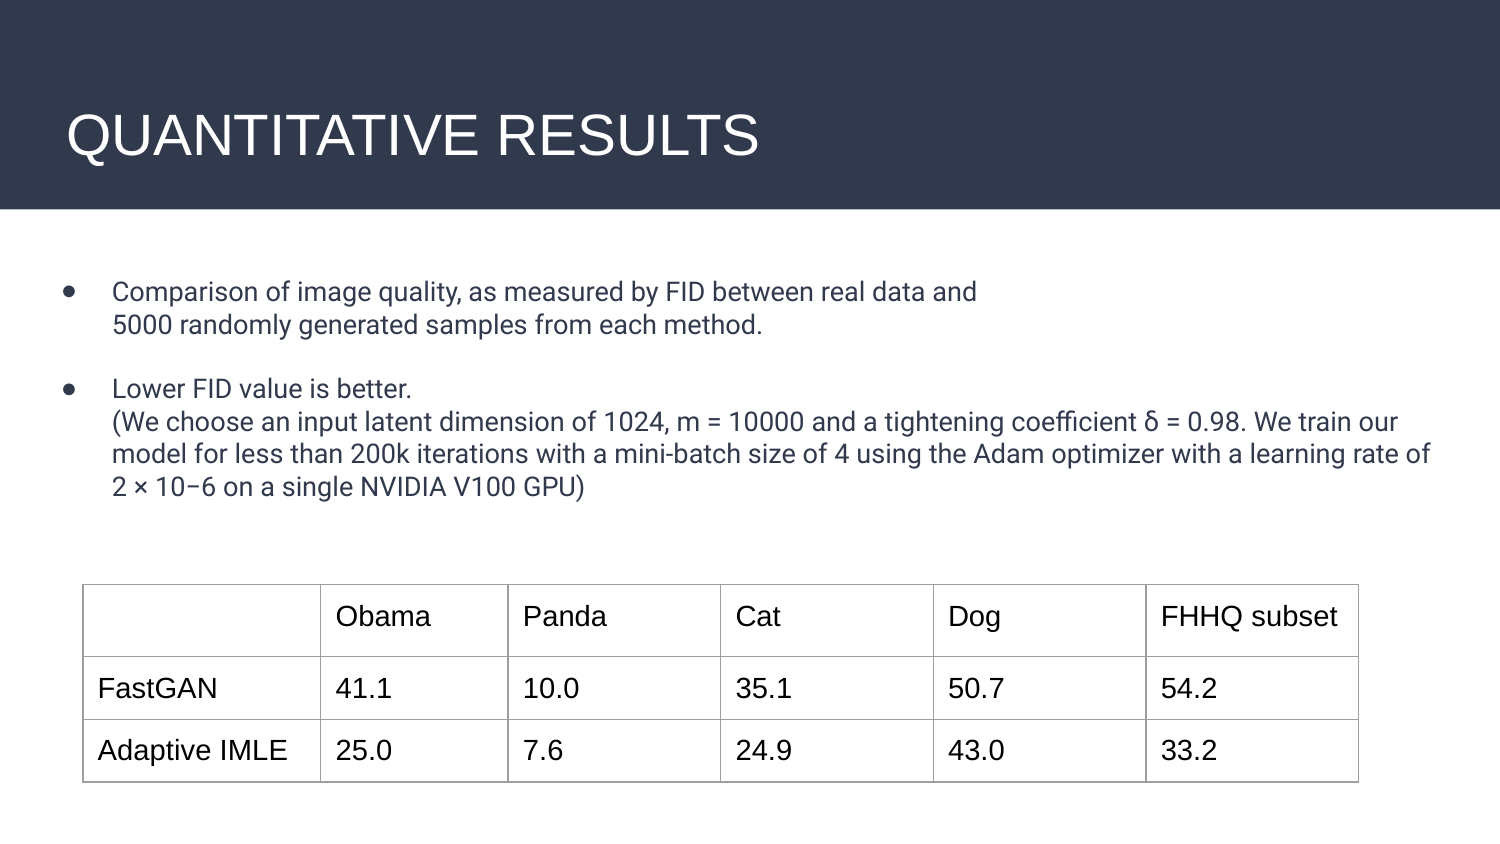

# QUANTITATIVE RESULTS

Comparison of image quality, as measured by FID between real data and
5000 randomly generated samples from each method.

Lower FID value is better.
(We choose an input latent dimension of 1024, m = 10000 and a tightening coefficient δ = 0.98. We train our model for less than 200k iterations with a mini-batch size of 4 using the Adam optimizer with a learning rate of
2 × 10−6 on a single NVIDIA V100 GPU)

|  | Obama | Panda | Cat | Dog | FHHQ subset |
| --- | --- | --- | --- | --- | --- |
| FastGAN | 41.1 | 10.0 | 35.1 | 50.7 | 54.2 |
| Adaptive IMLE | 25.0 | 7.6 | 24.9 | 43.0 | 33.2 |